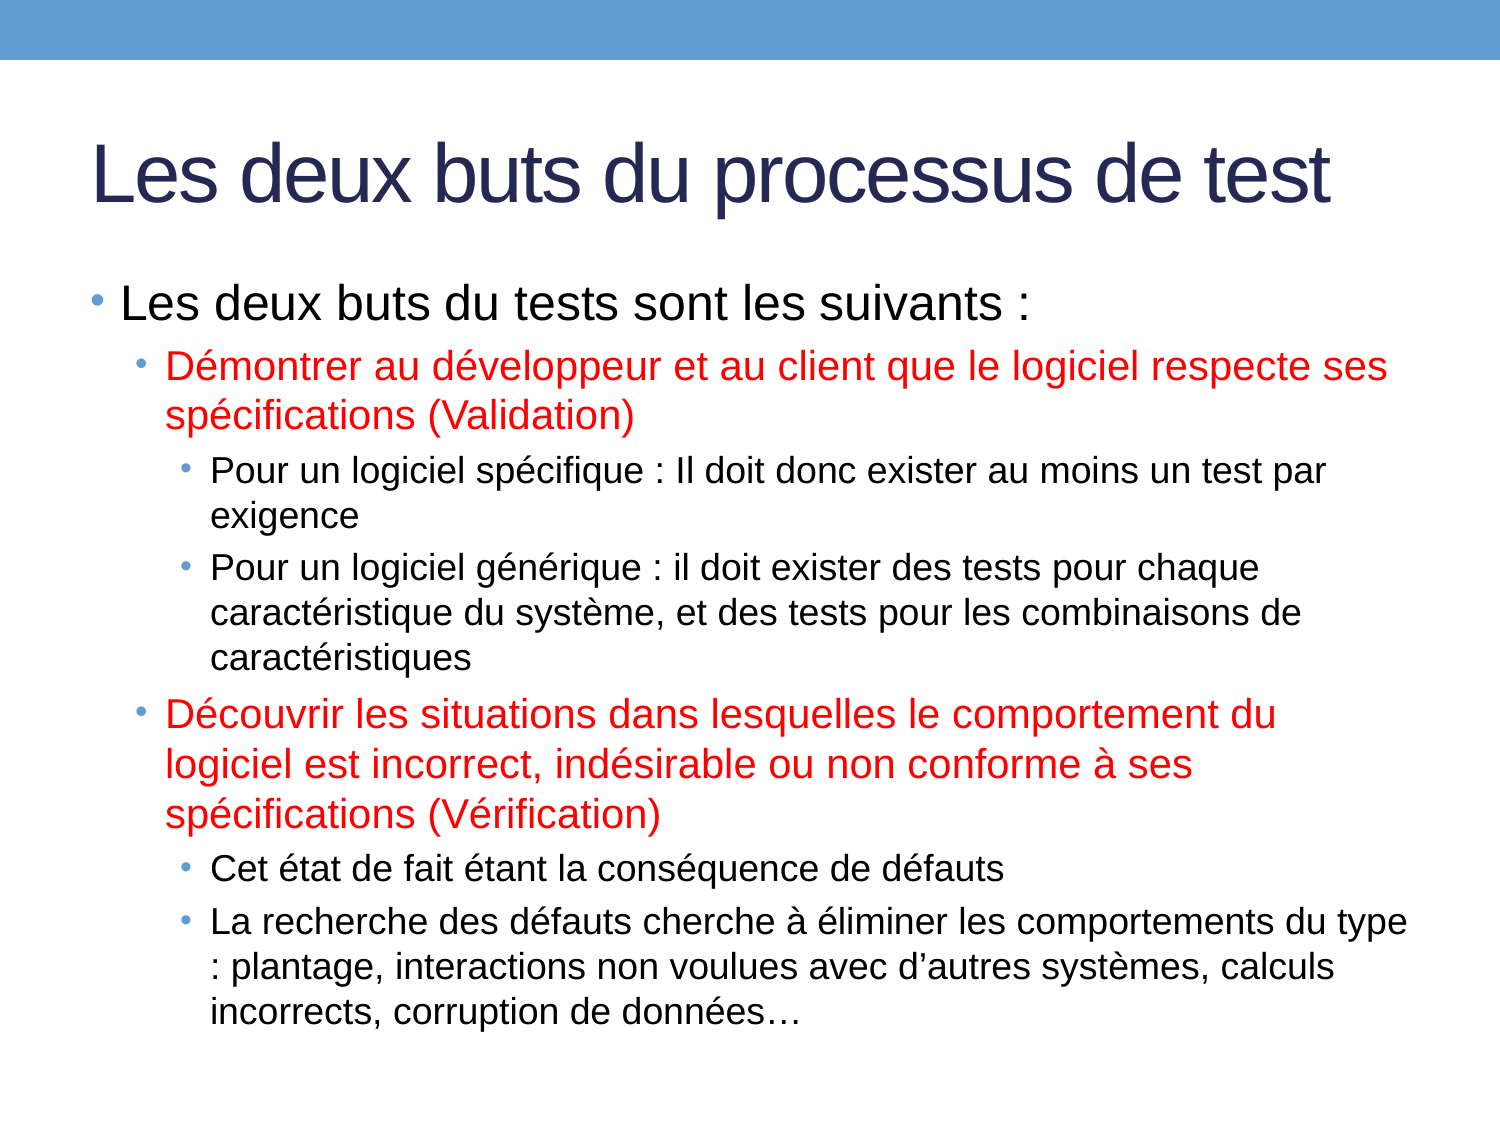

# Les deux buts du processus de test
Les deux buts du tests sont les suivants :
Démontrer au développeur et au client que le logiciel respecte ses spécifications (Validation)
Pour un logiciel spécifique : Il doit donc exister au moins un test par exigence
Pour un logiciel générique : il doit exister des tests pour chaque caractéristique du système, et des tests pour les combinaisons de caractéristiques
Découvrir les situations dans lesquelles le comportement du logiciel est incorrect, indésirable ou non conforme à ses spécifications (Vérification)
Cet état de fait étant la conséquence de défauts
La recherche des défauts cherche à éliminer les comportements du type : plantage, interactions non voulues avec d’autres systèmes, calculs incorrects, corruption de données…